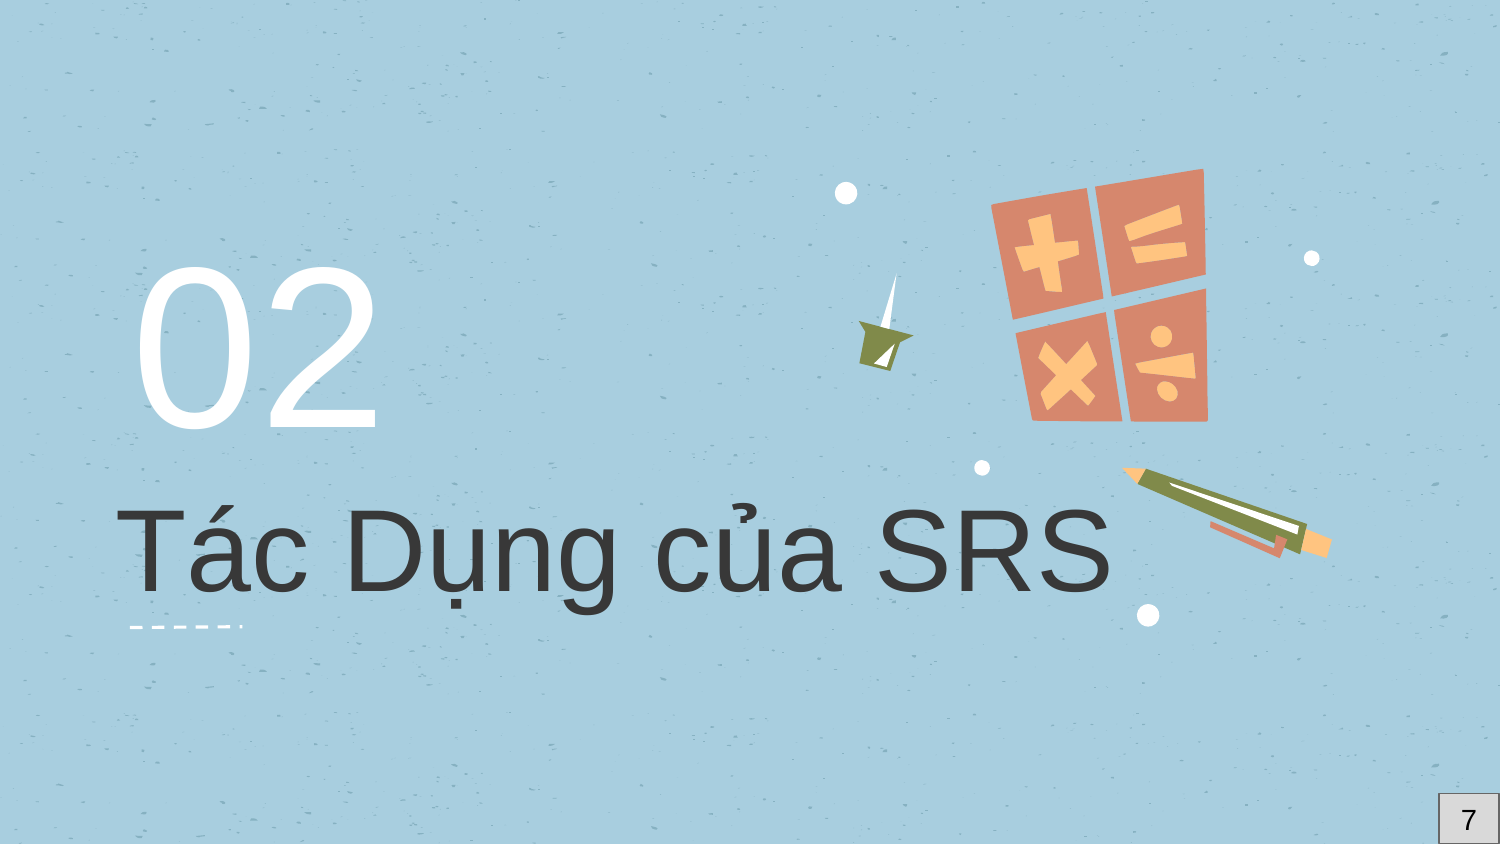

02

# Tác Dụng của SRS

7